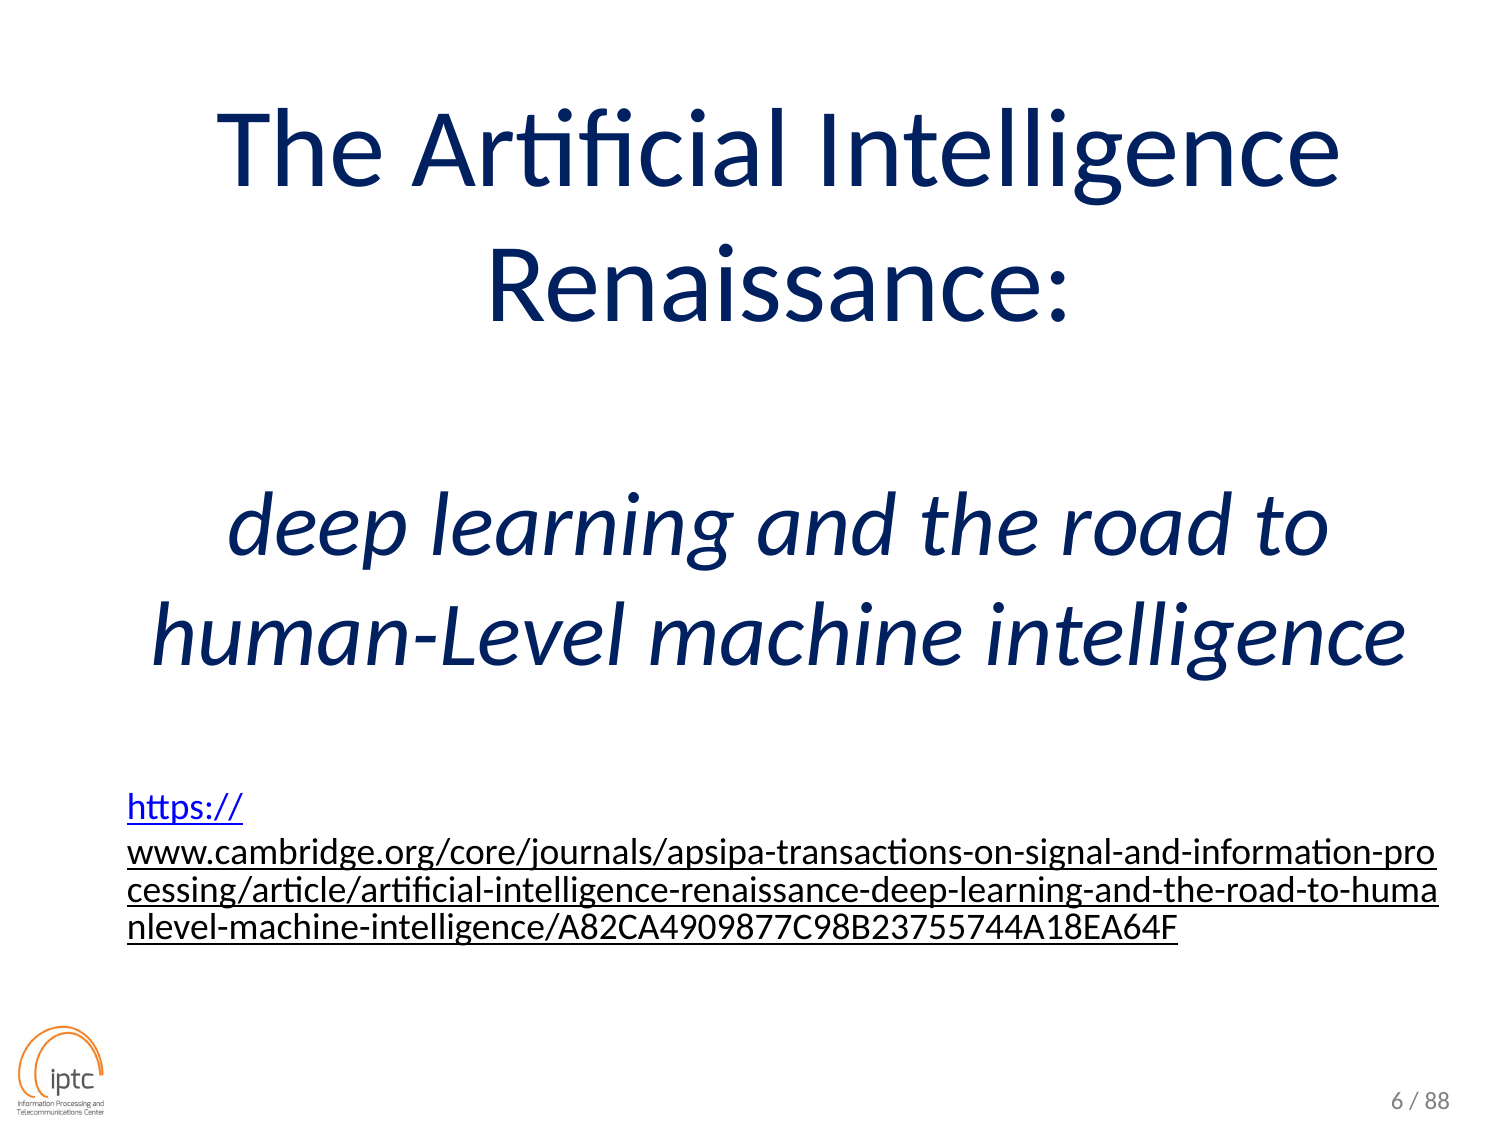

The Artificial Intelligence Renaissance:

deep learning and the road to human-Level machine intelligence
https://www.cambridge.org/core/journals/apsipa-transactions-on-signal-and-information-processing/article/artificial-intelligence-renaissance-deep-learning-and-the-road-to-humanlevel-machine-intelligence/A82CA4909877C98B23755744A18EA64F